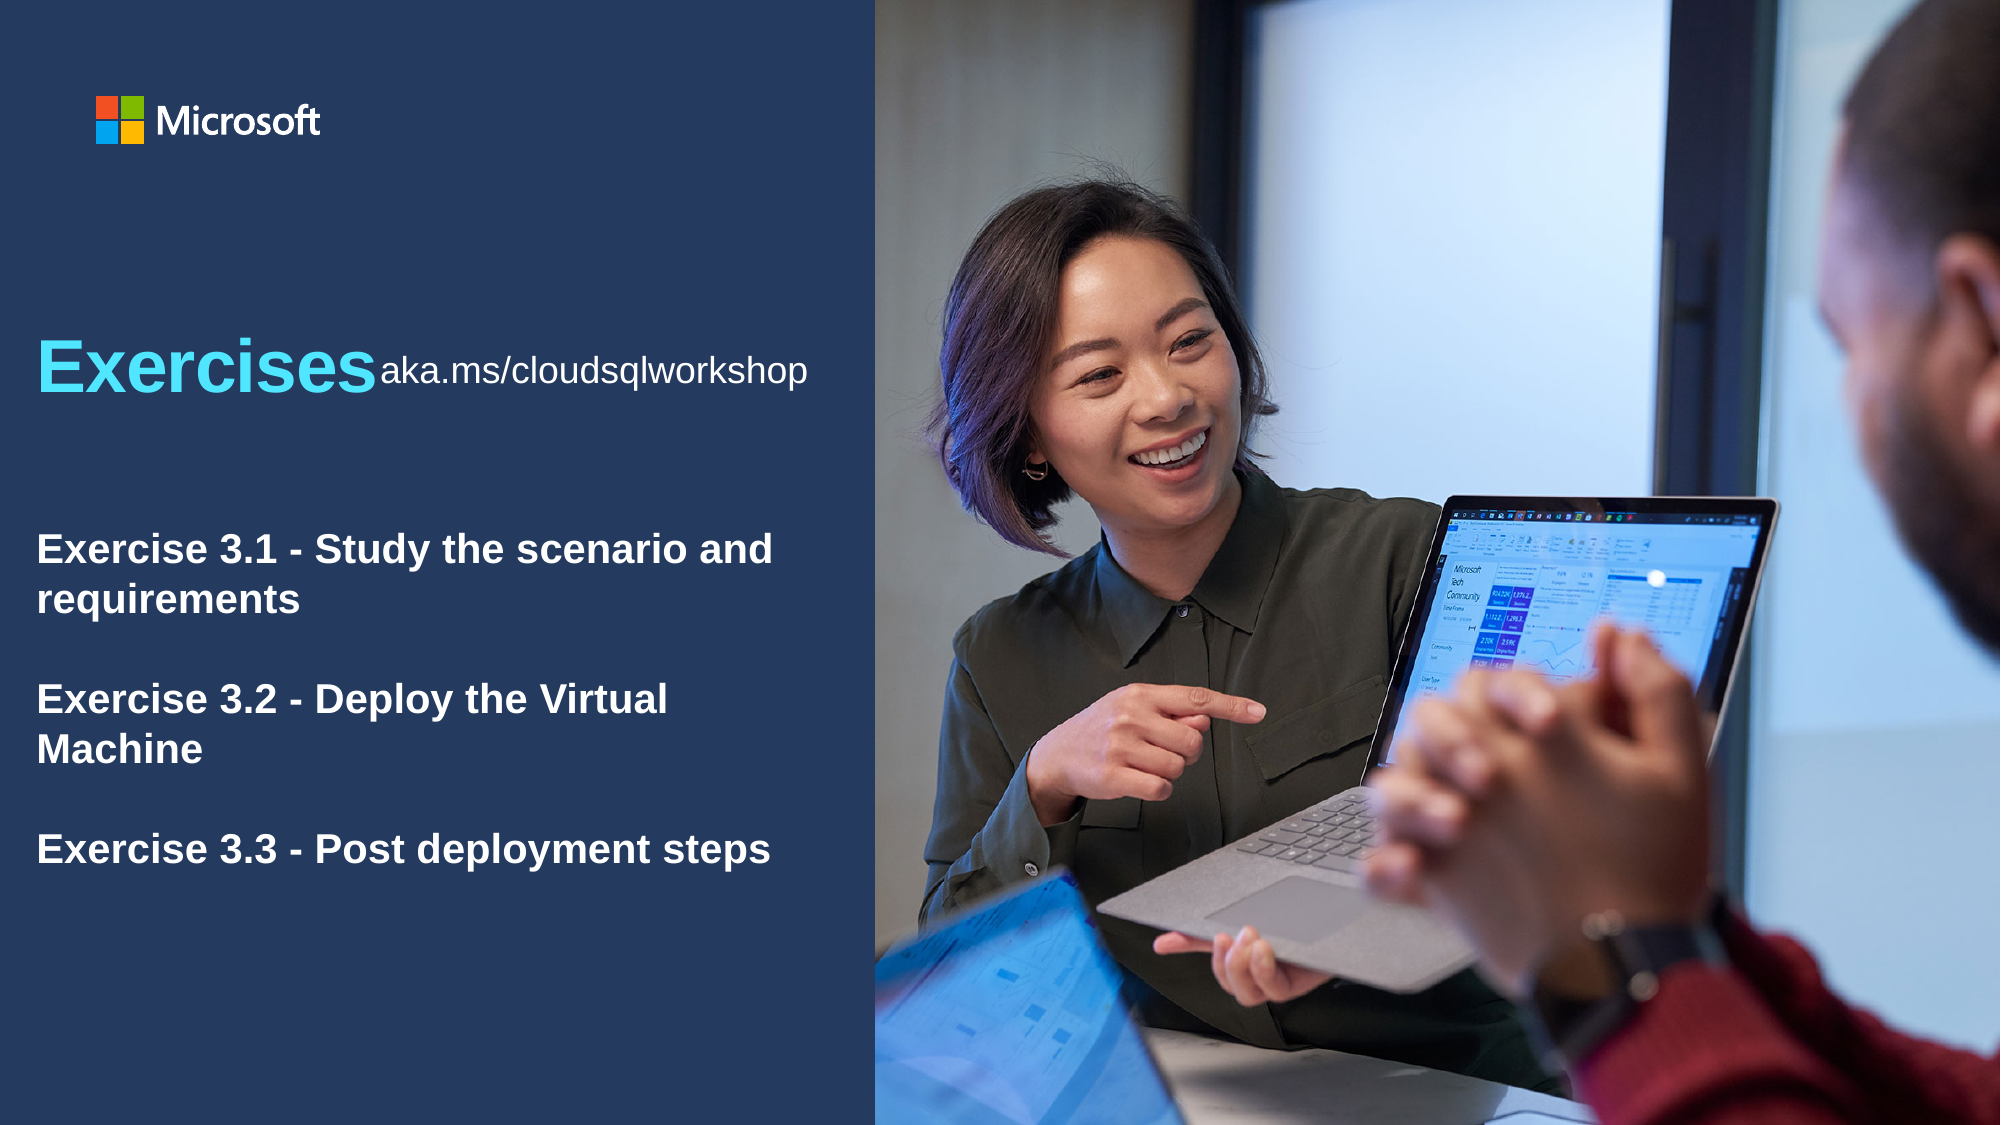

# Exercises
aka.ms/cloudsqlworkshop
Exercise 3.1 - Study the scenario and
requirements

Exercise 3.2 - Deploy the Virtual Machine

Exercise 3.3 - Post deployment steps